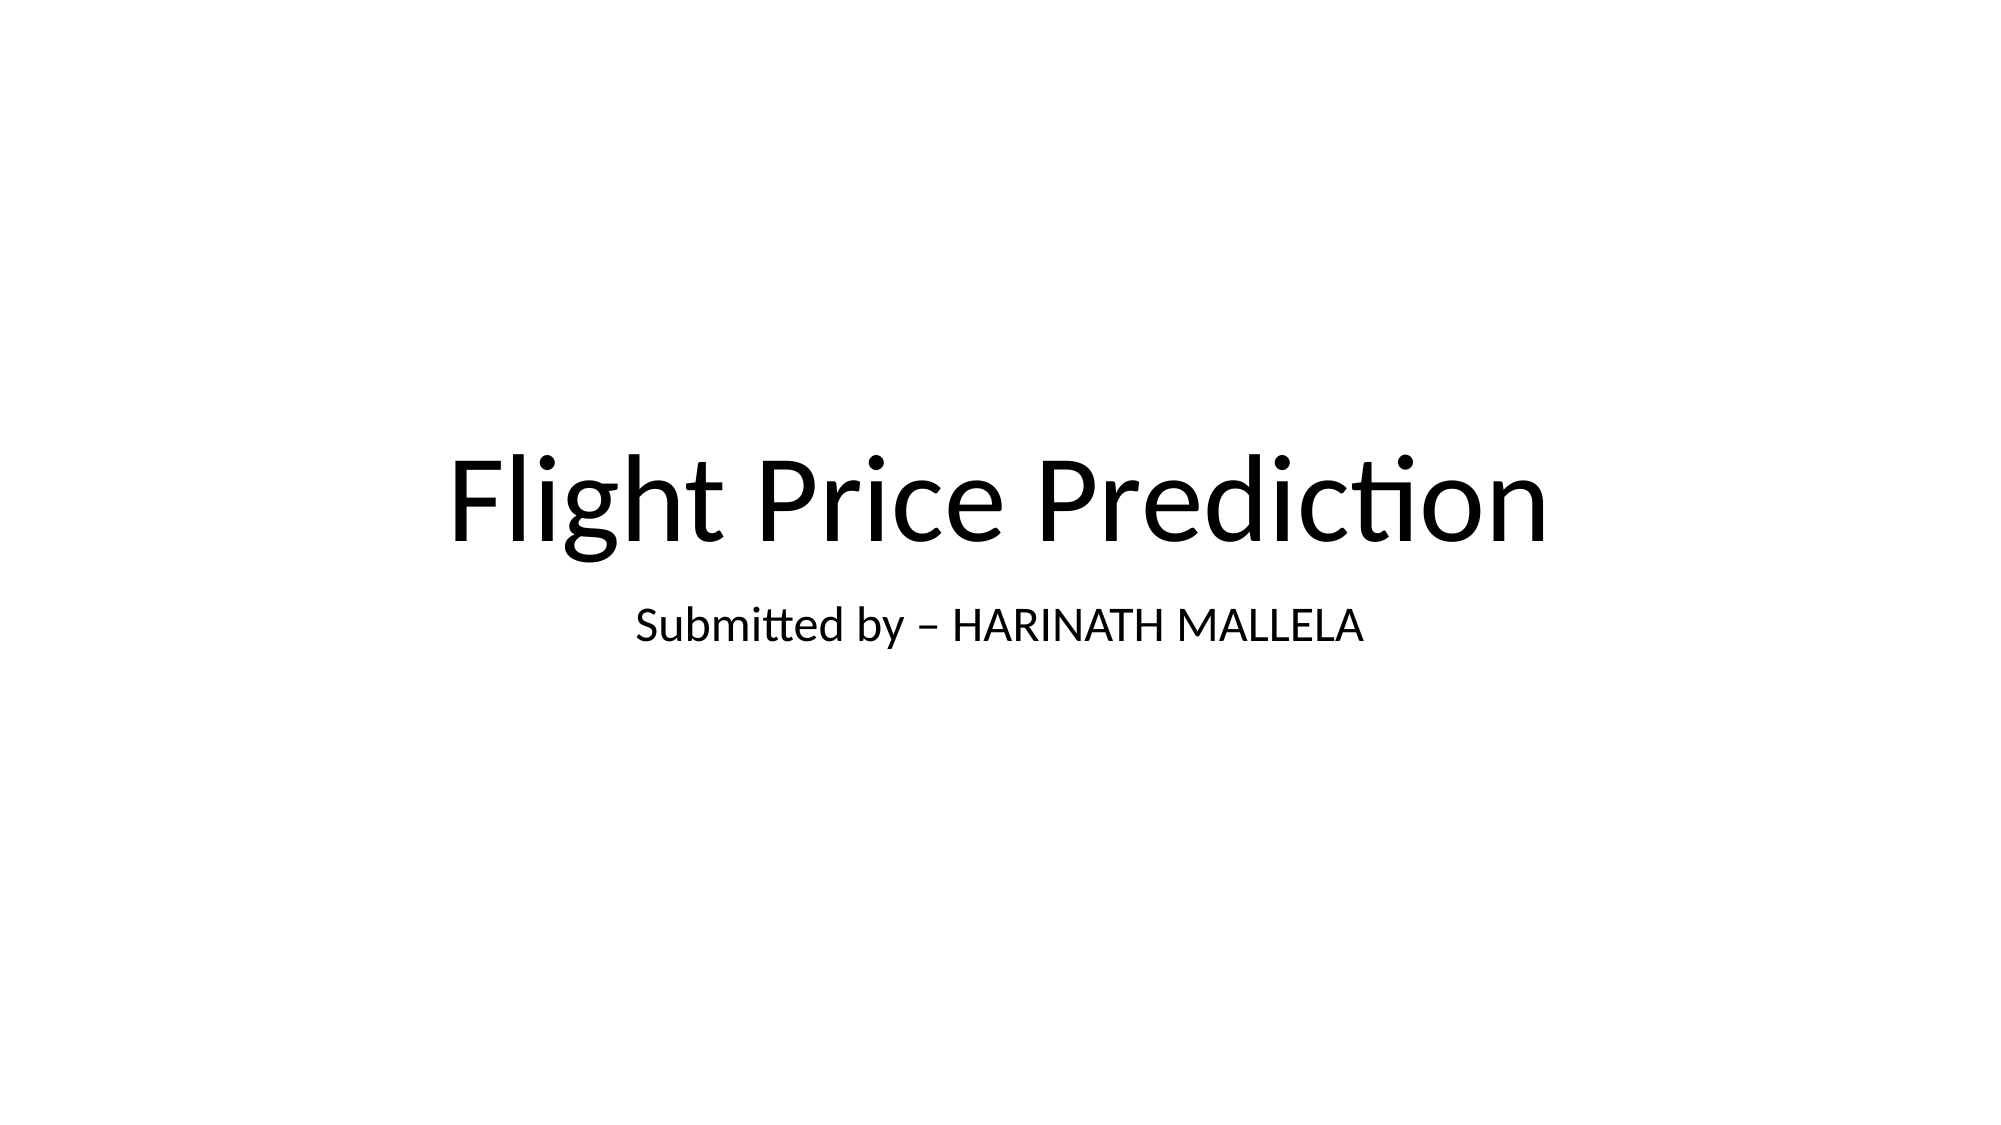

# Flight Price Prediction
Submitted by – HARINATH MALLELA